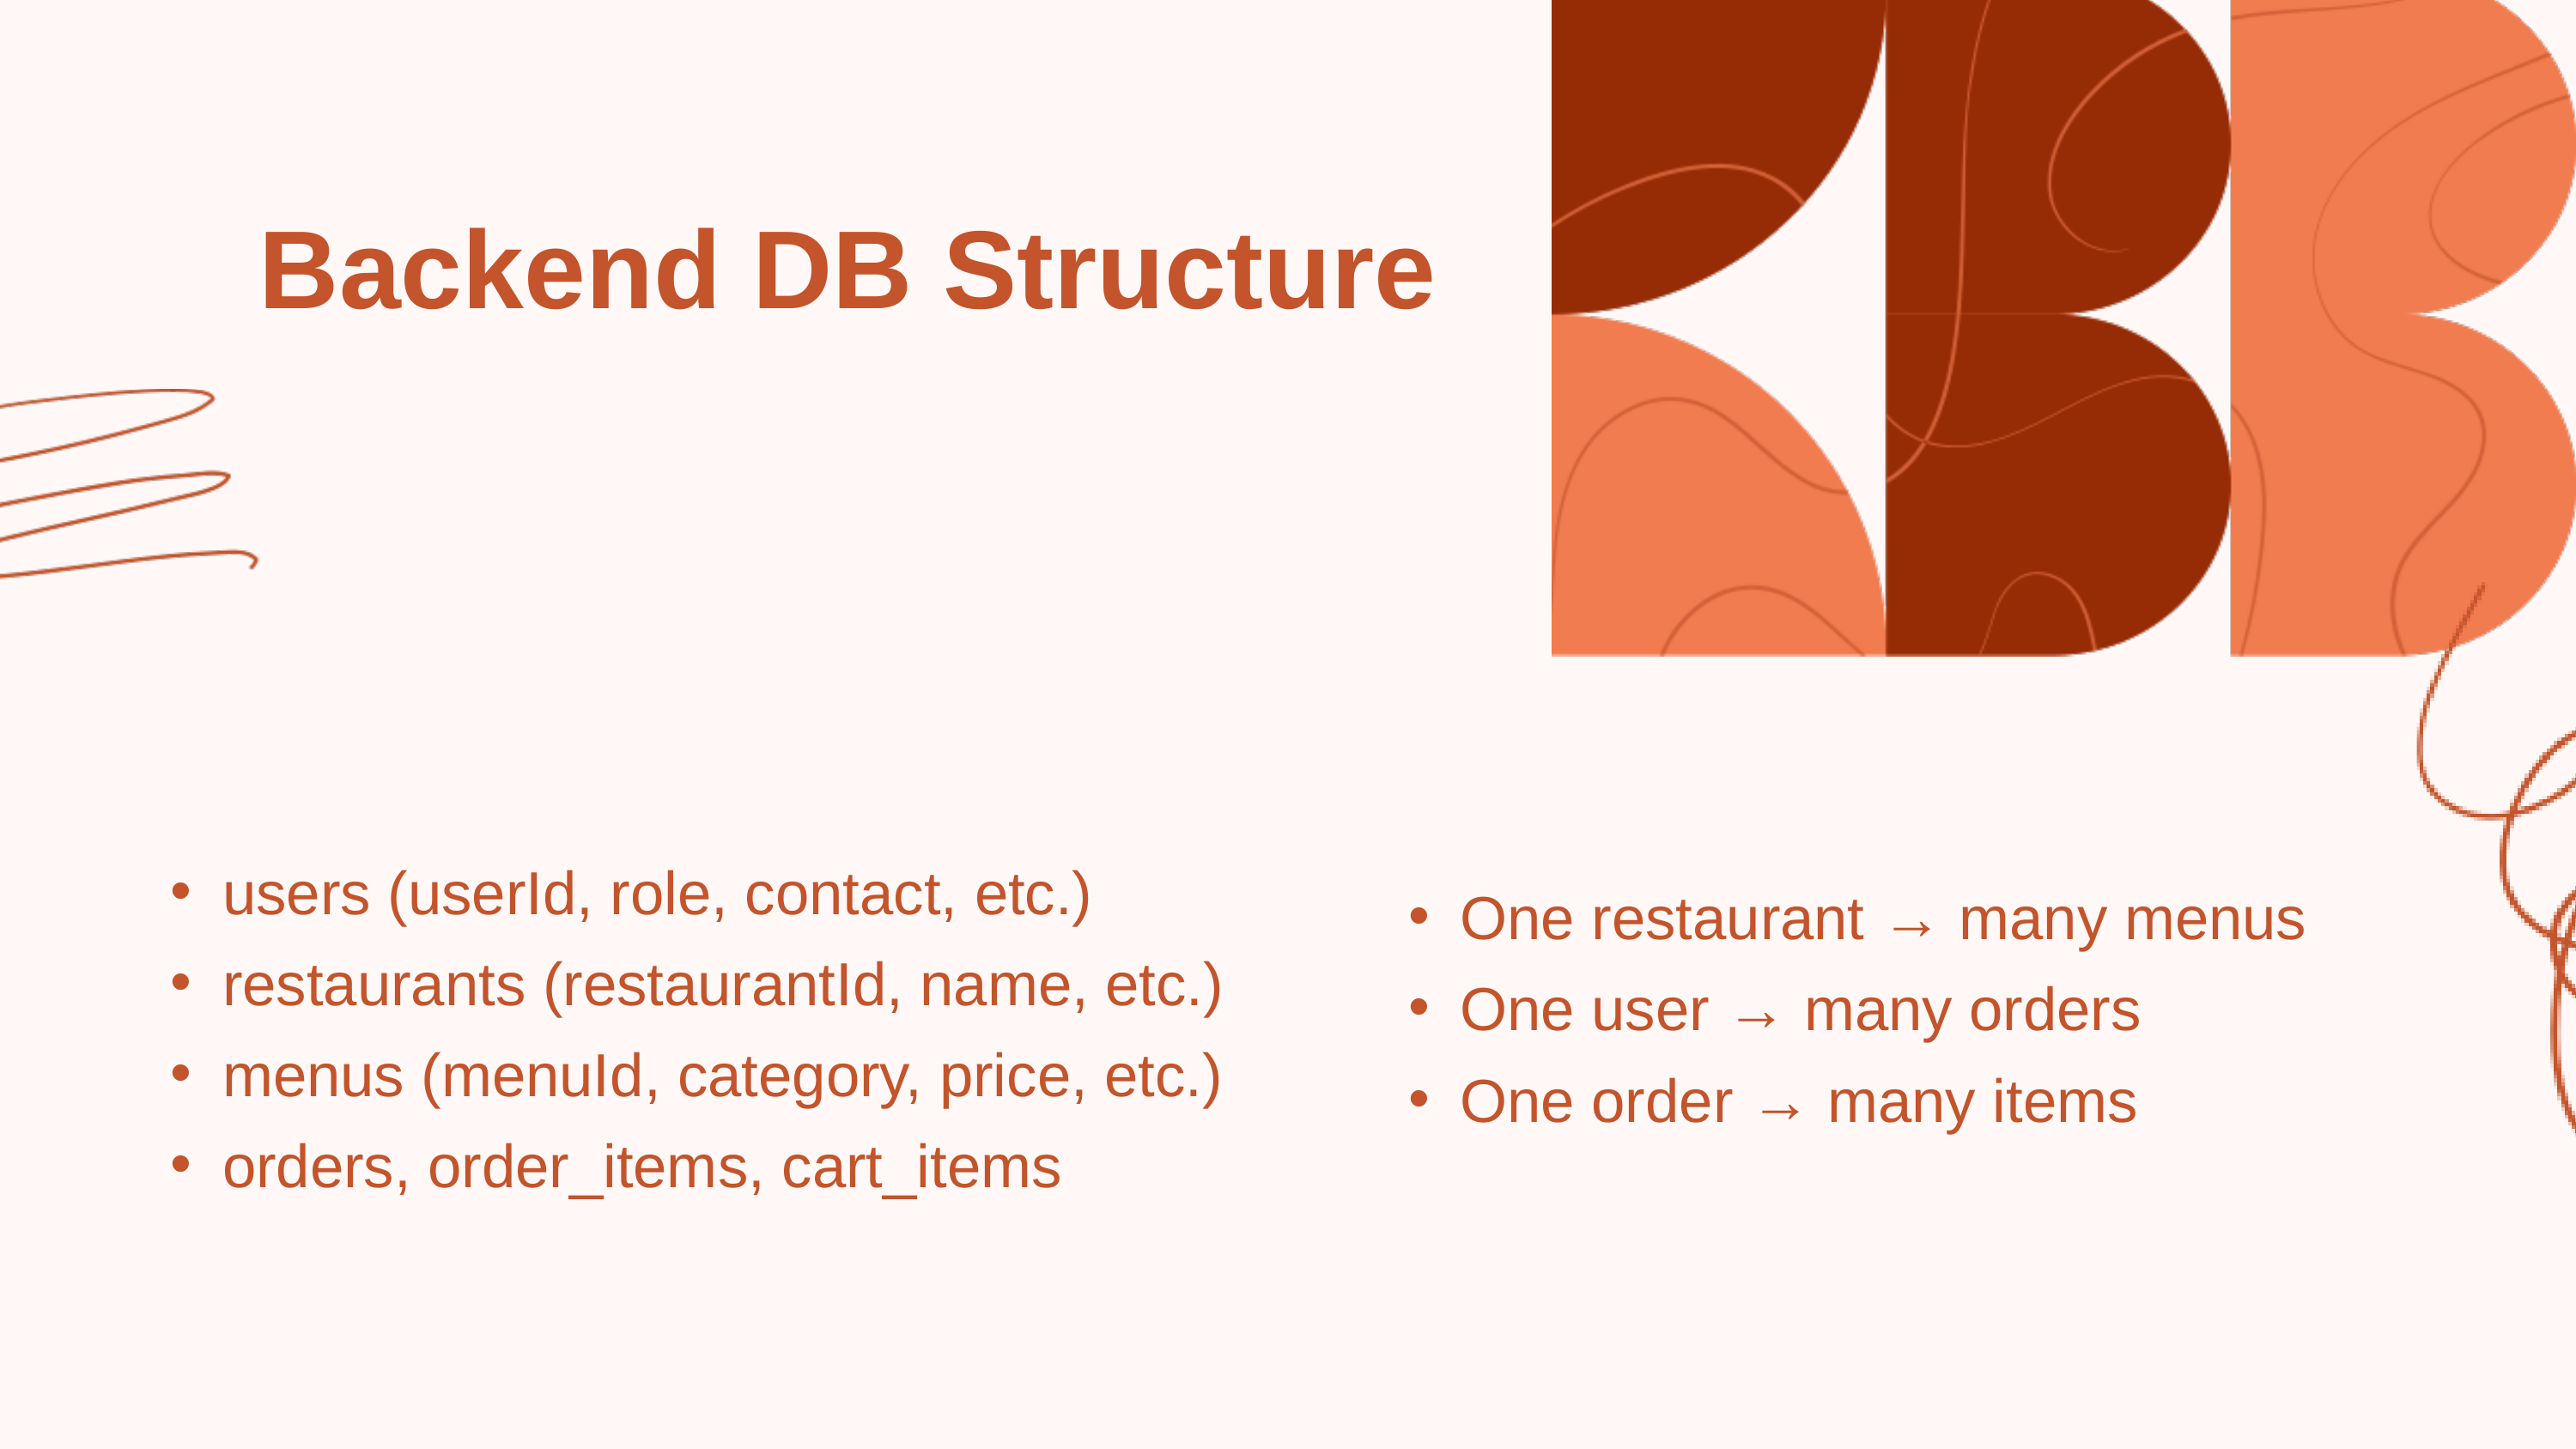

Backend DB Structure

Main Tables:
users (userId, role, contact, etc.)
restaurants (restaurantId, name, etc.)
menus (menuId, category, price, etc.)
orders, order_items, cart_items

Relations
One restaurant → many menus
One user → many orders
One order → many items